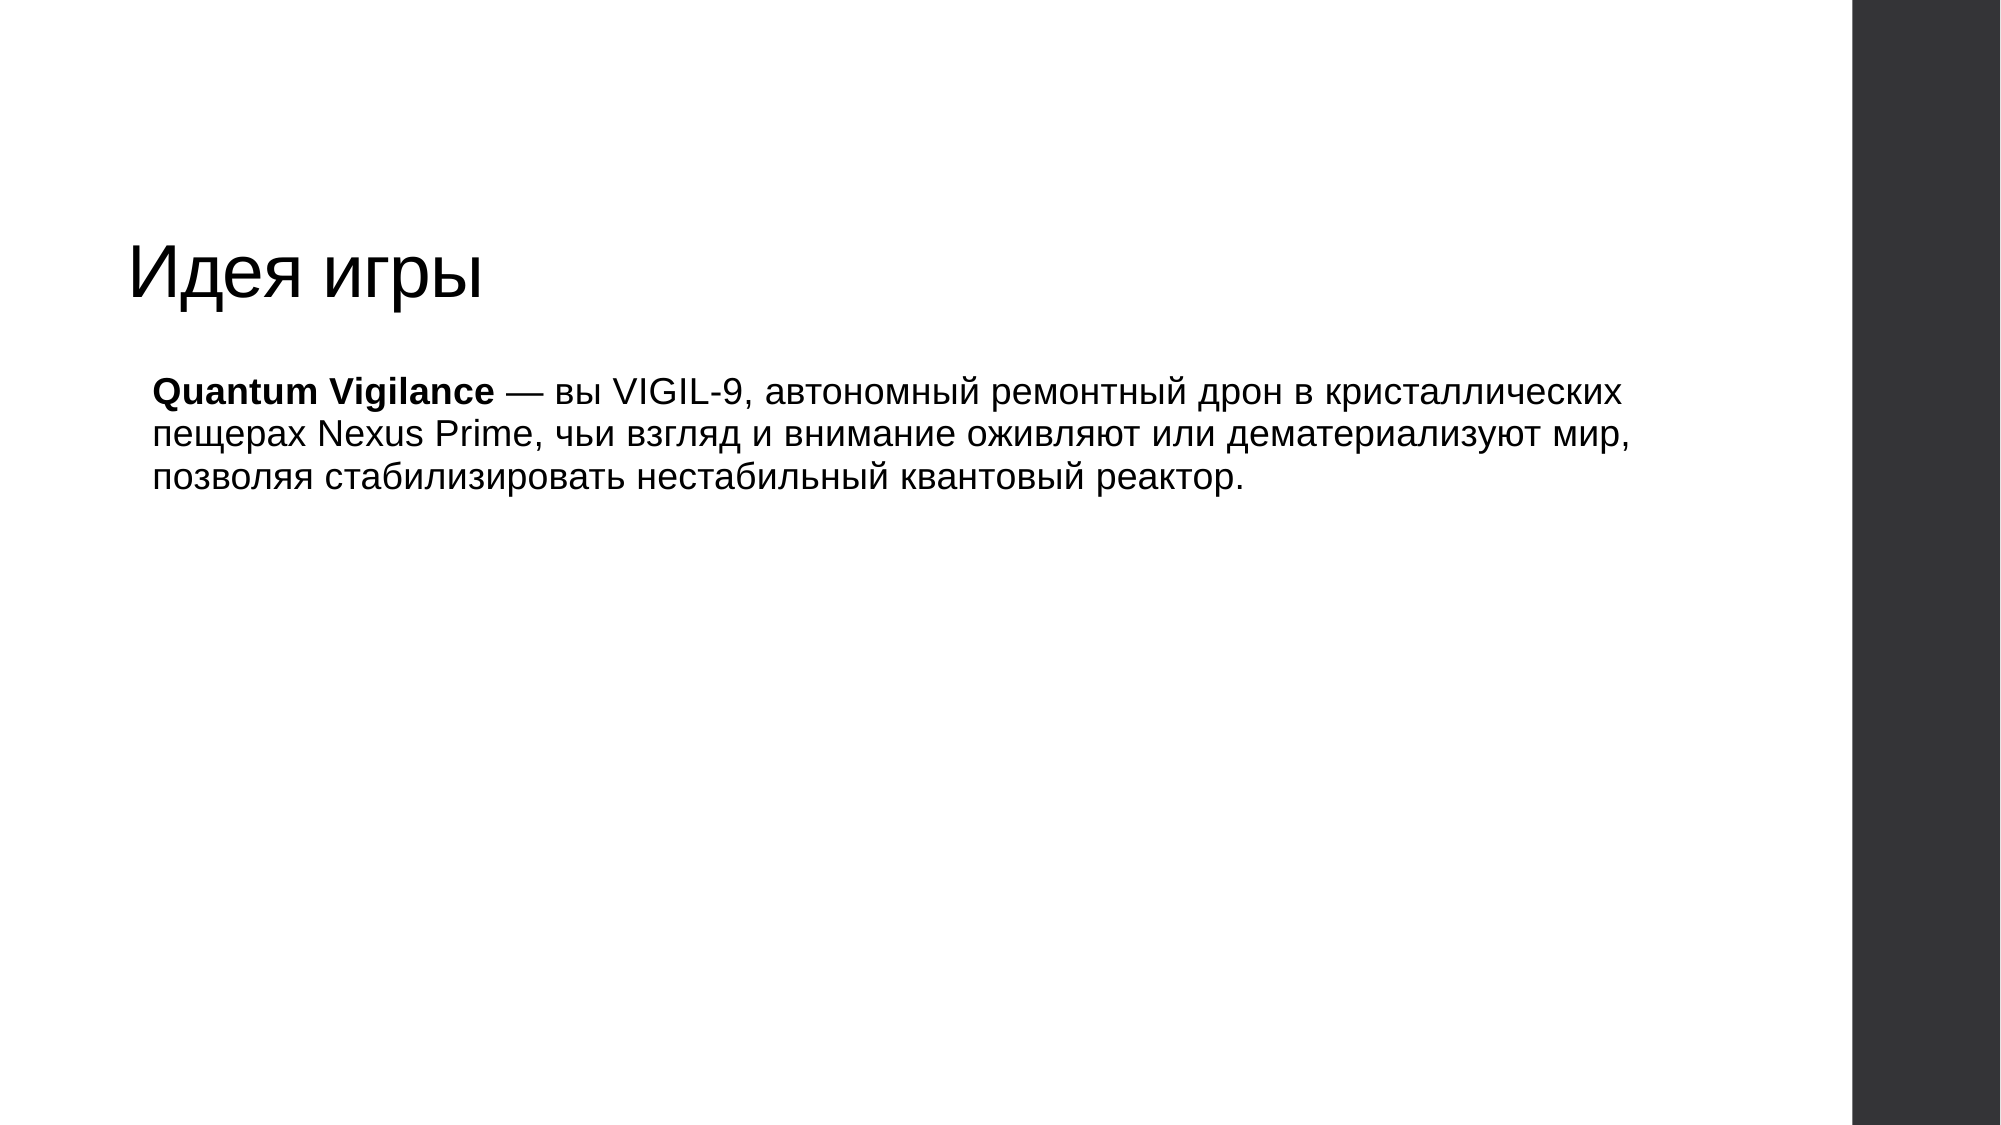

# Идея игры

Quantum Vigilance — вы VIGIL-9, автономный ремонтный дрон в кристаллических пещерах Nexus Prime, чьи взгляд и внимание оживляют или дематериализуют мир, позволяя стабилизировать нестабильный квантовый реактор.